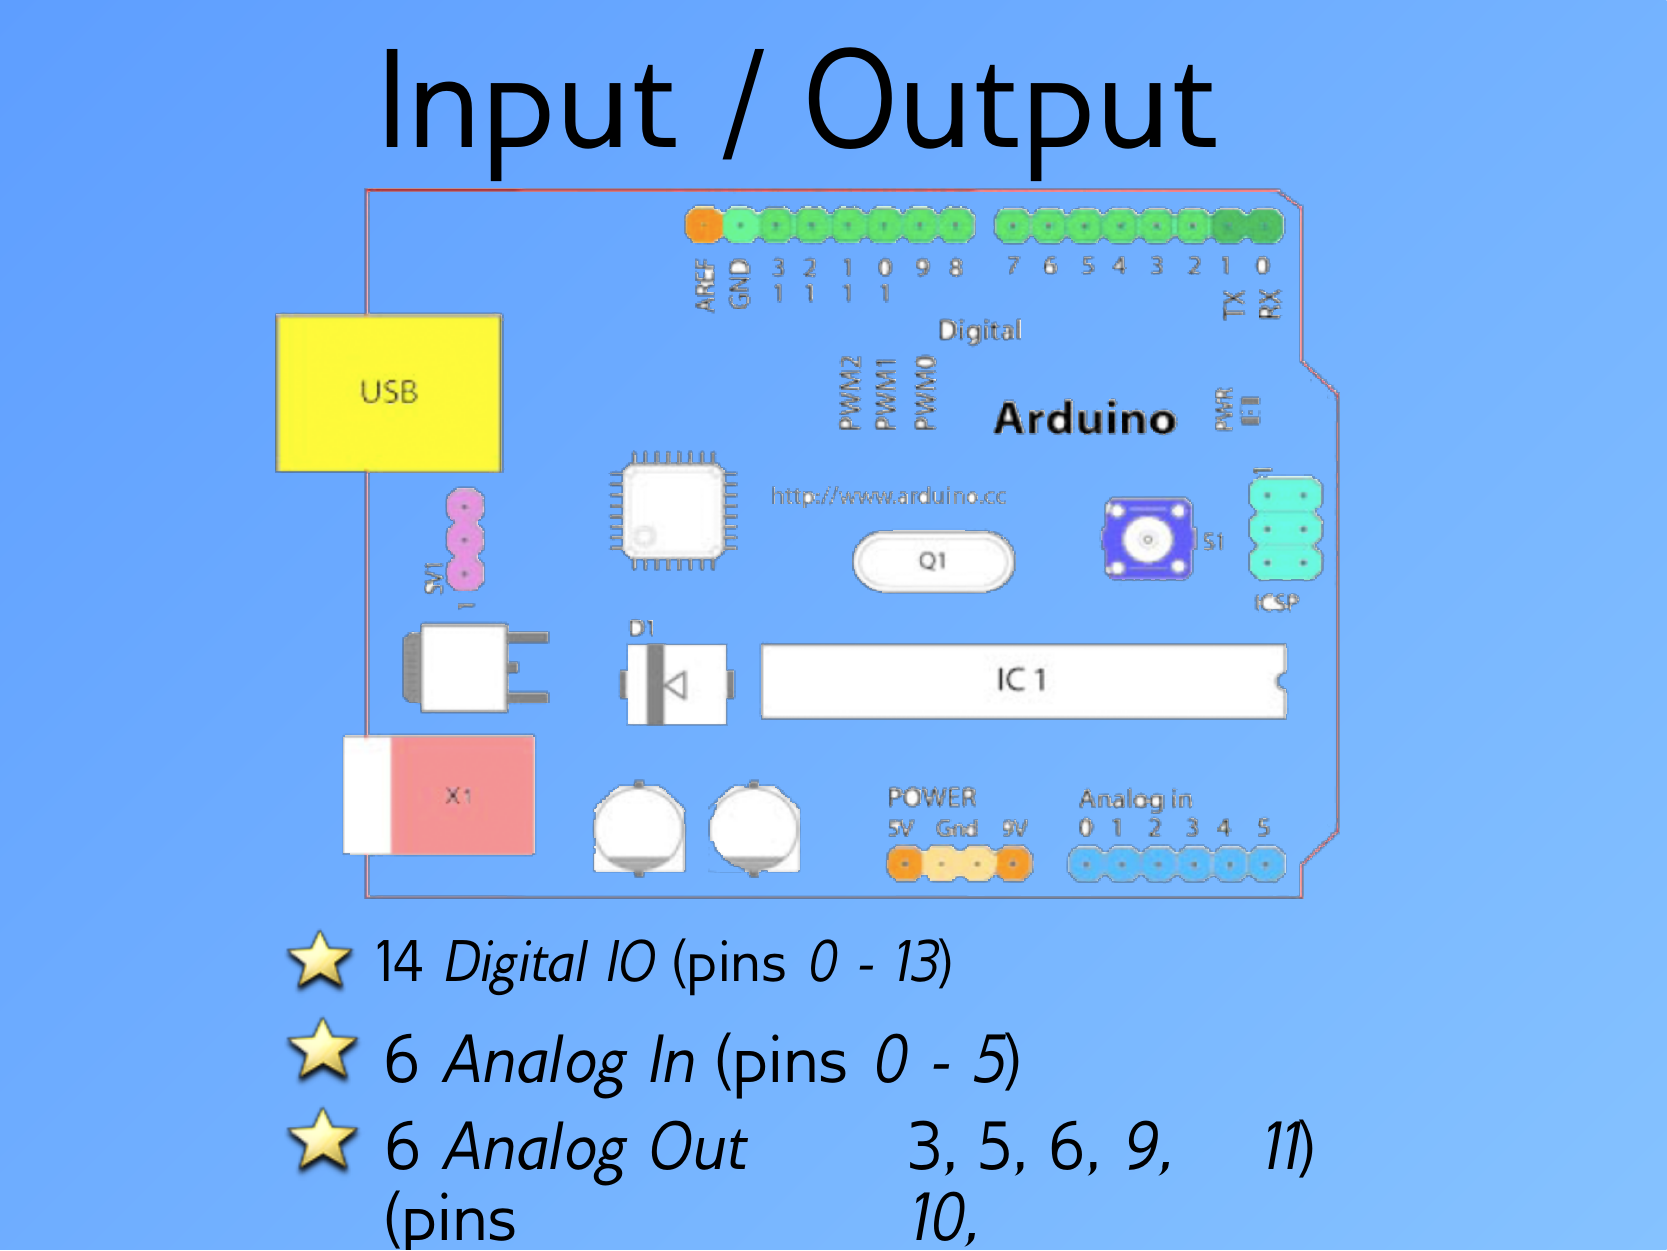

Input
/
Output

14 Digital IO (pins 0 - 13)
6 Analog In (pins 0 - 5)

6 Analog Out (pins
3, 5, 6, 9, 10,
11)